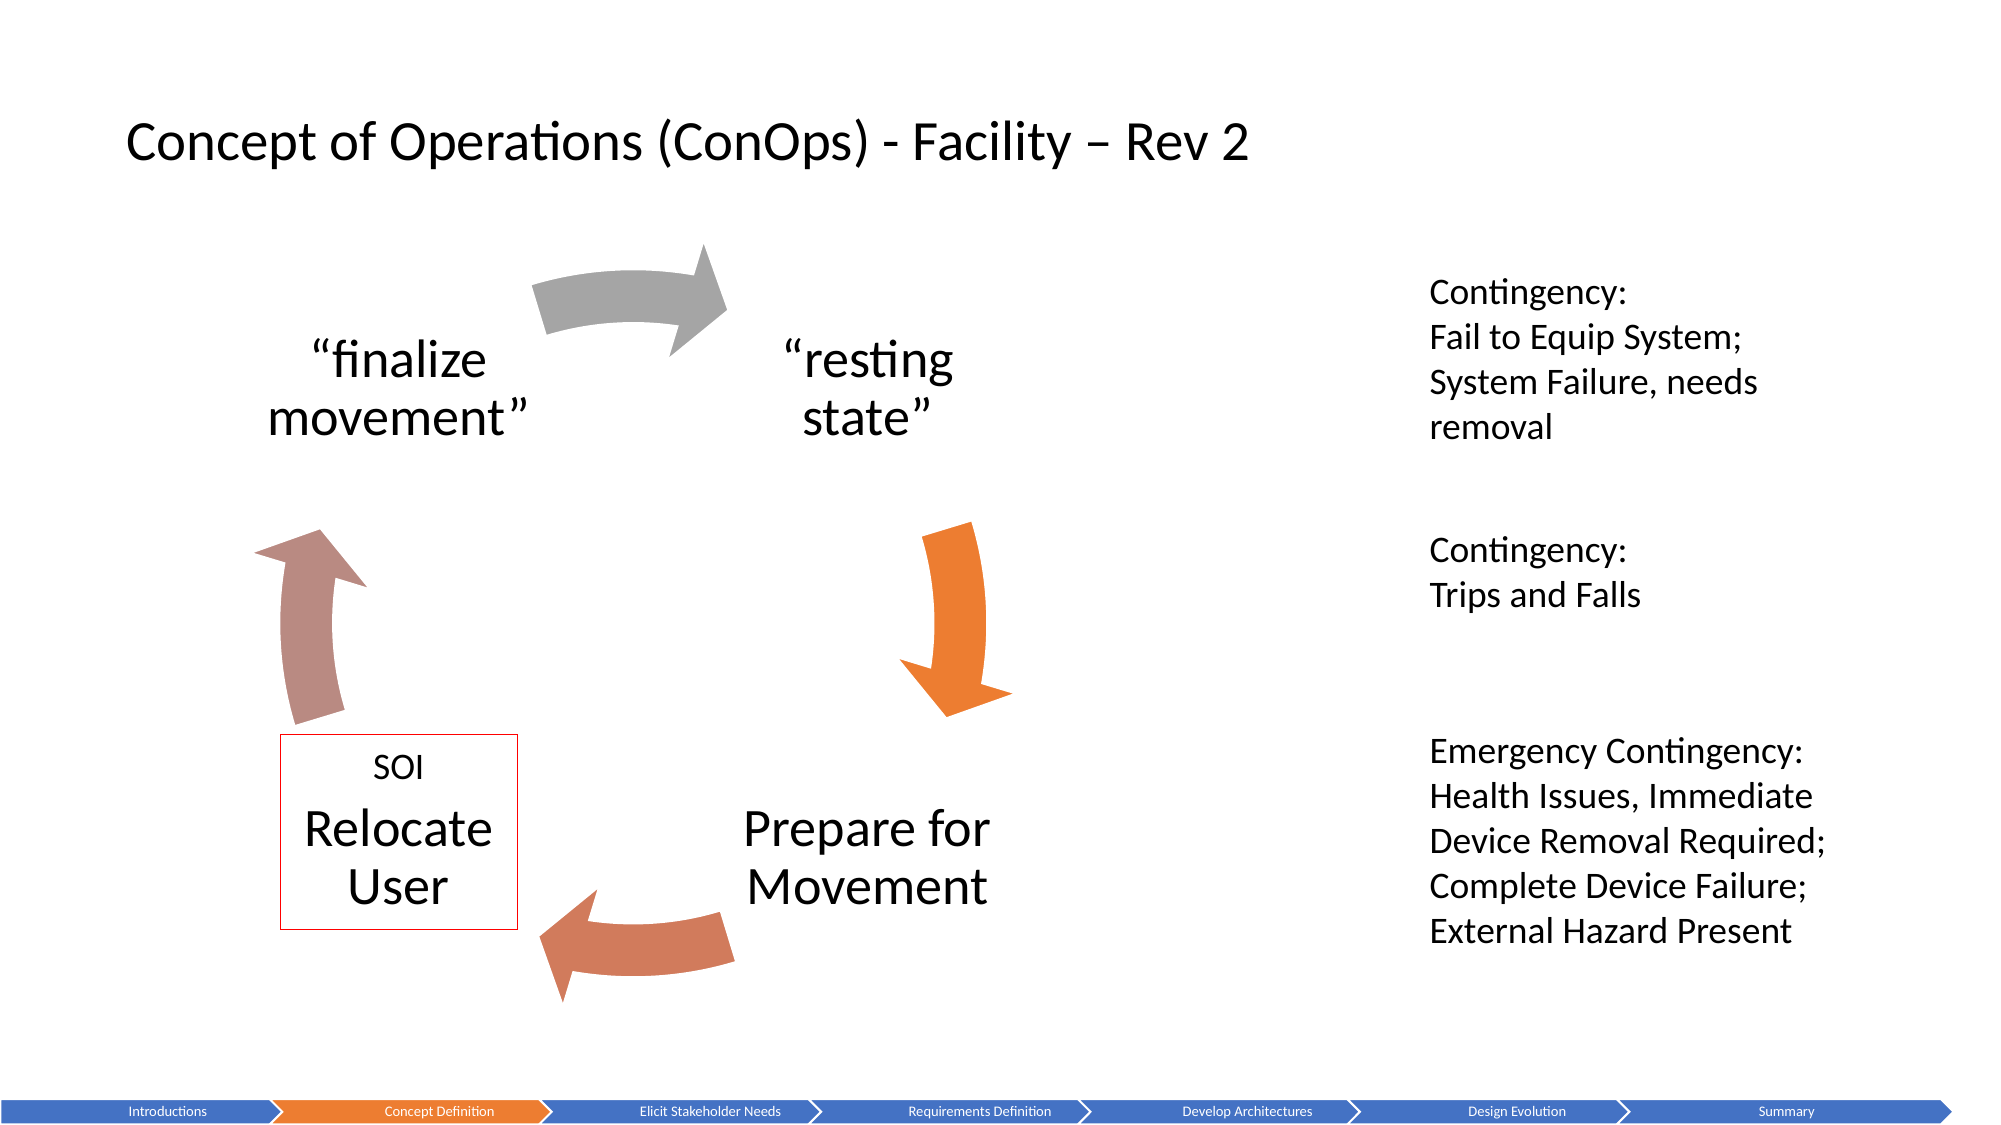

# Concept of Operations (ConOps) - Facility – Rev 2
“resting state”
Prepare for Movement
Relocate User
“finalize movement”
Contingency:
Fail to Equip System;
System Failure, needs removal
Contingency:
Trips and Falls
Emergency Contingency:
Health Issues, Immediate Device Removal Required;
Complete Device Failure;
External Hazard Present
SOI

Introductions
Concept Definition
 Elicit Stakeholder Needs
 Requirements Definition
Develop Architectures
Design Evolution
Summary